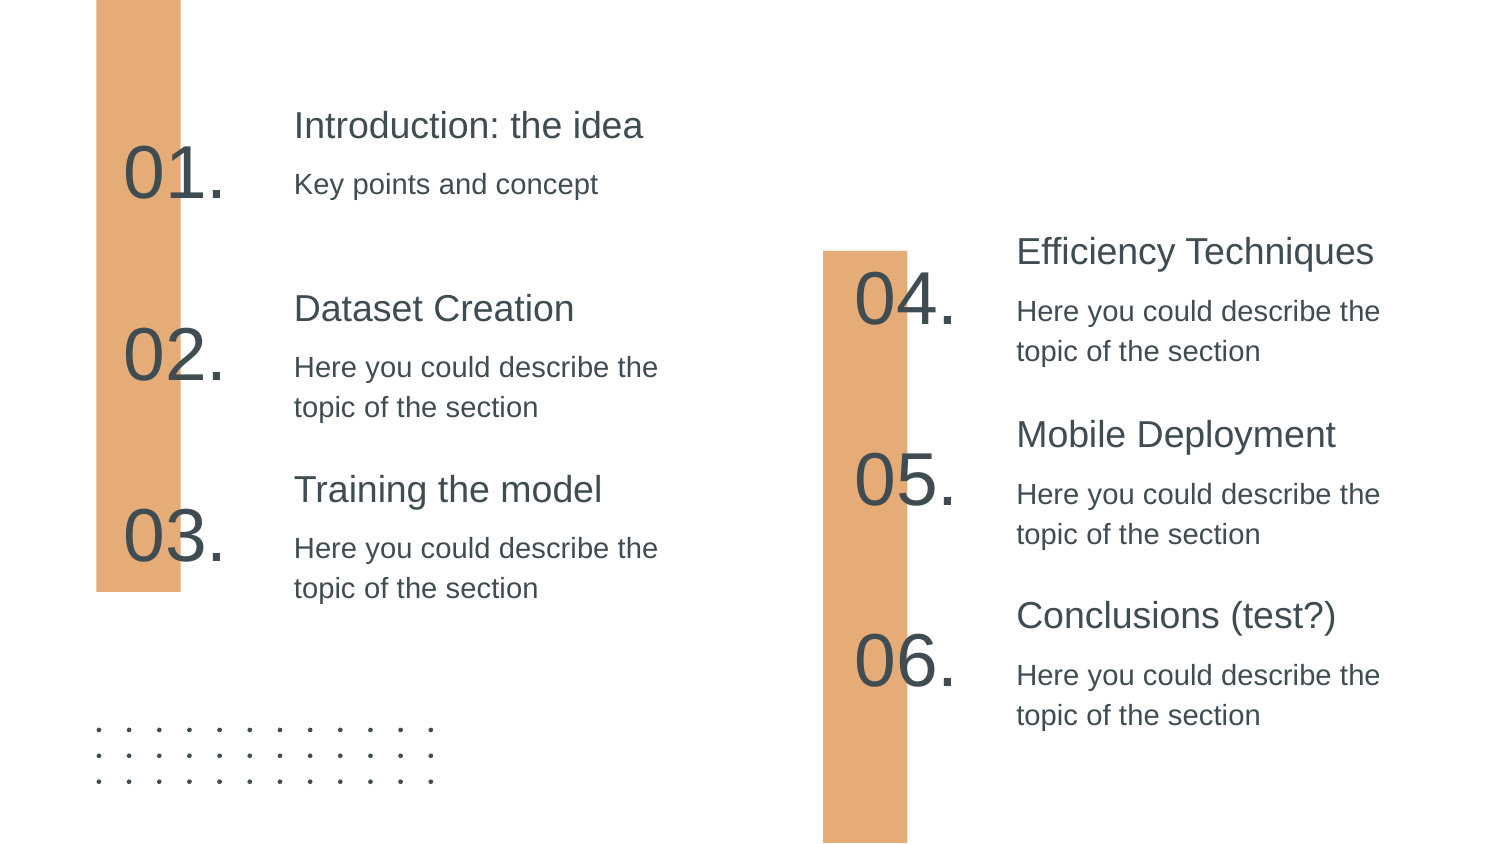

Introduction: the idea
01.
Key points and concept
Efficiency Techniques

# 04.
Dataset Creation
Here you could describe the topic of the section
02.
Here you could describe the topic of the section
Mobile Deployment
05.
Training the model
Here you could describe the topic of the section
03.
Here you could describe the topic of the section
Conclusions (test?)

06.
Here you could describe the topic of the section